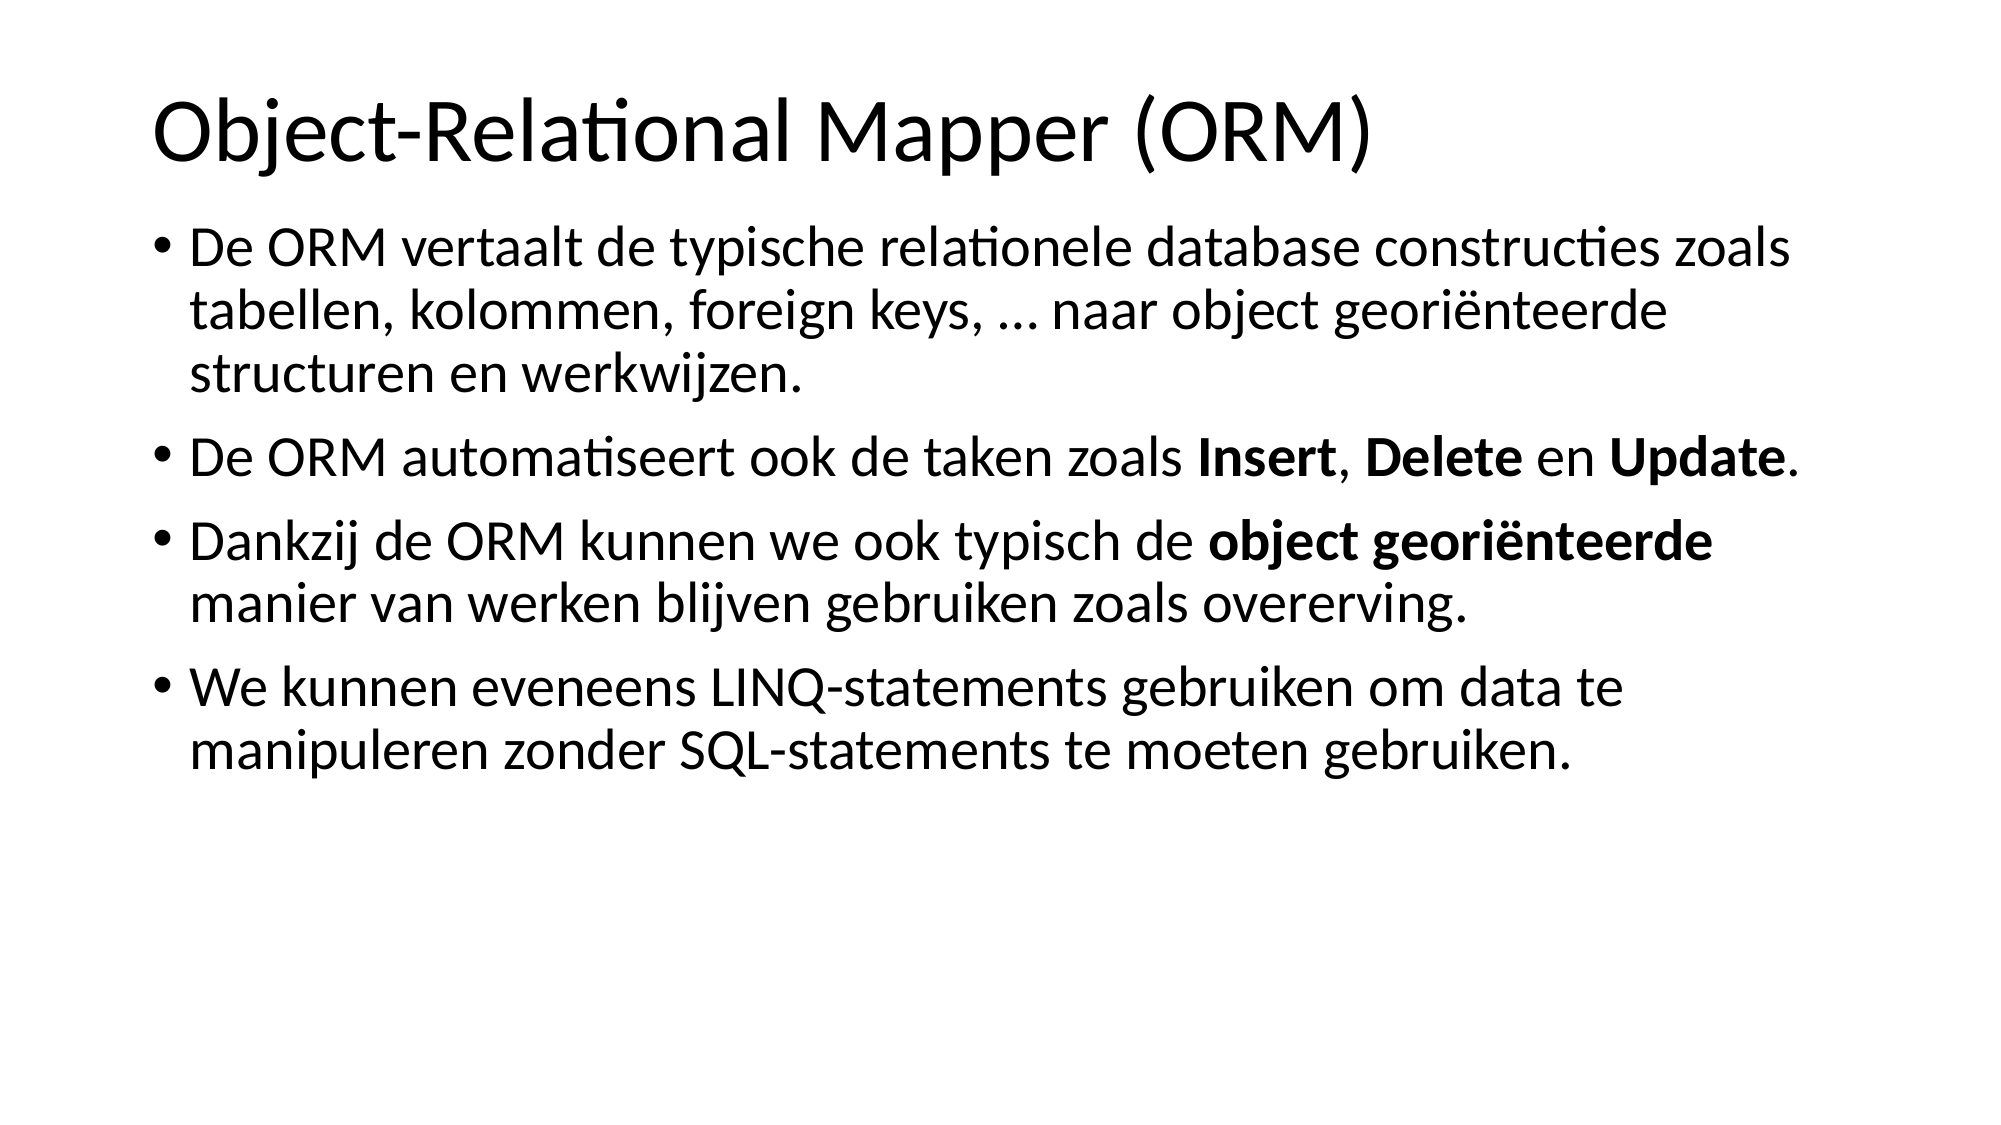

# Object-Relational Mapper (ORM)
De ORM vertaalt de typische relationele database constructies zoals tabellen, kolommen, foreign keys, … naar object georiënteerde structuren en werkwijzen.
De ORM automatiseert ook de taken zoals Insert, Delete en Update.
Dankzij de ORM kunnen we ook typisch de object georiënteerde manier van werken blijven gebruiken zoals overerving.
We kunnen eveneens LINQ-statements gebruiken om data te manipuleren zonder SQL-statements te moeten gebruiken.